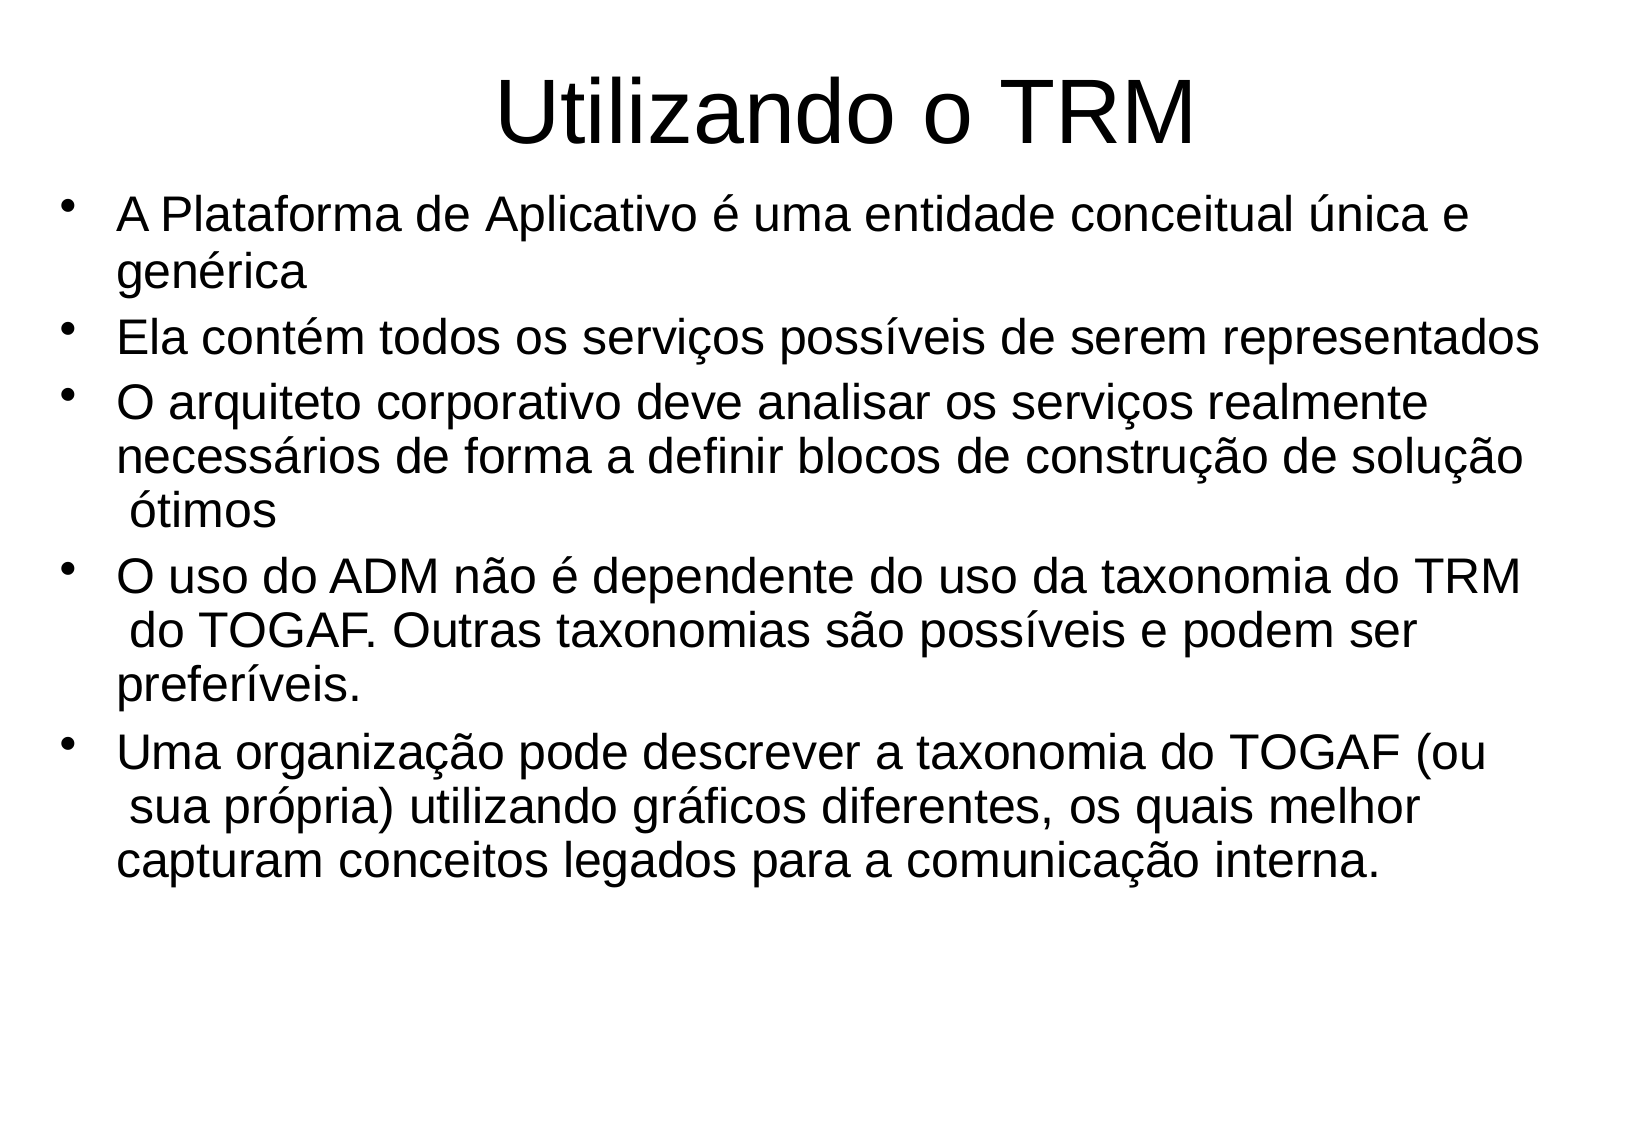

# Utilizando o TRM
A Plataforma de Aplicativo é uma entidade conceitual única e
genérica
Ela contém todos os serviços possíveis de serem representados
O arquiteto corporativo deve analisar os serviços realmente  necessários de forma a definir blocos de construção de solução  ótimos
O uso do ADM não é dependente do uso da taxonomia do TRM  do TOGAF. Outras taxonomias são possíveis e podem ser  preferíveis.
Uma organização pode descrever a taxonomia do TOGAF (ou  sua própria) utilizando gráficos diferentes, os quais melhor  capturam conceitos legados para a comunicação interna.